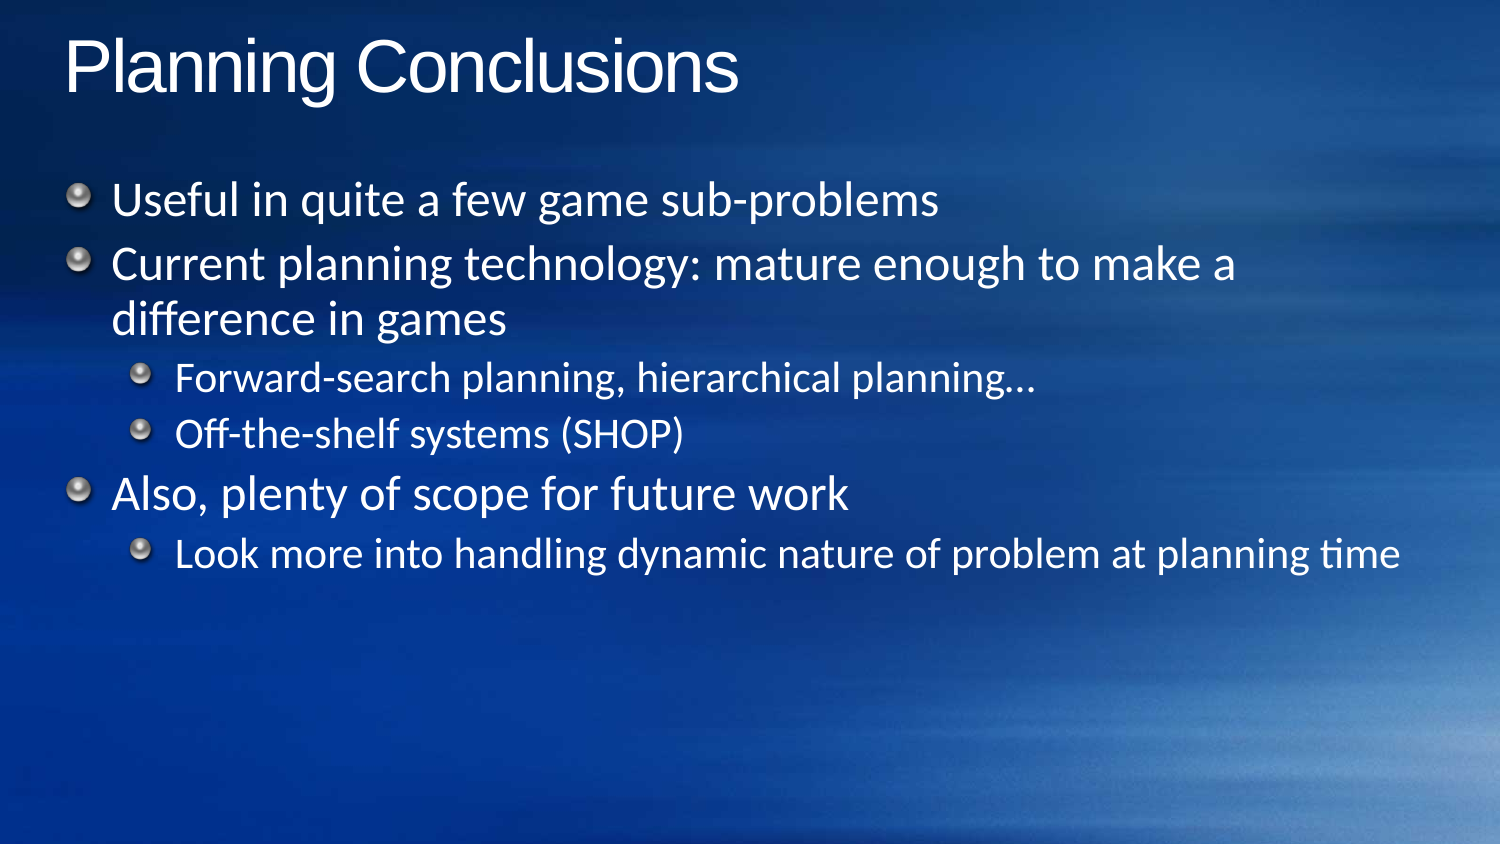

# Planning Conclusions
Useful in quite a few game sub-problems
Current planning technology: mature enough to make a difference in games
Forward-search planning, hierarchical planning…
Off-the-shelf systems (SHOP)
Also, plenty of scope for future work
Look more into handling dynamic nature of problem at planning time